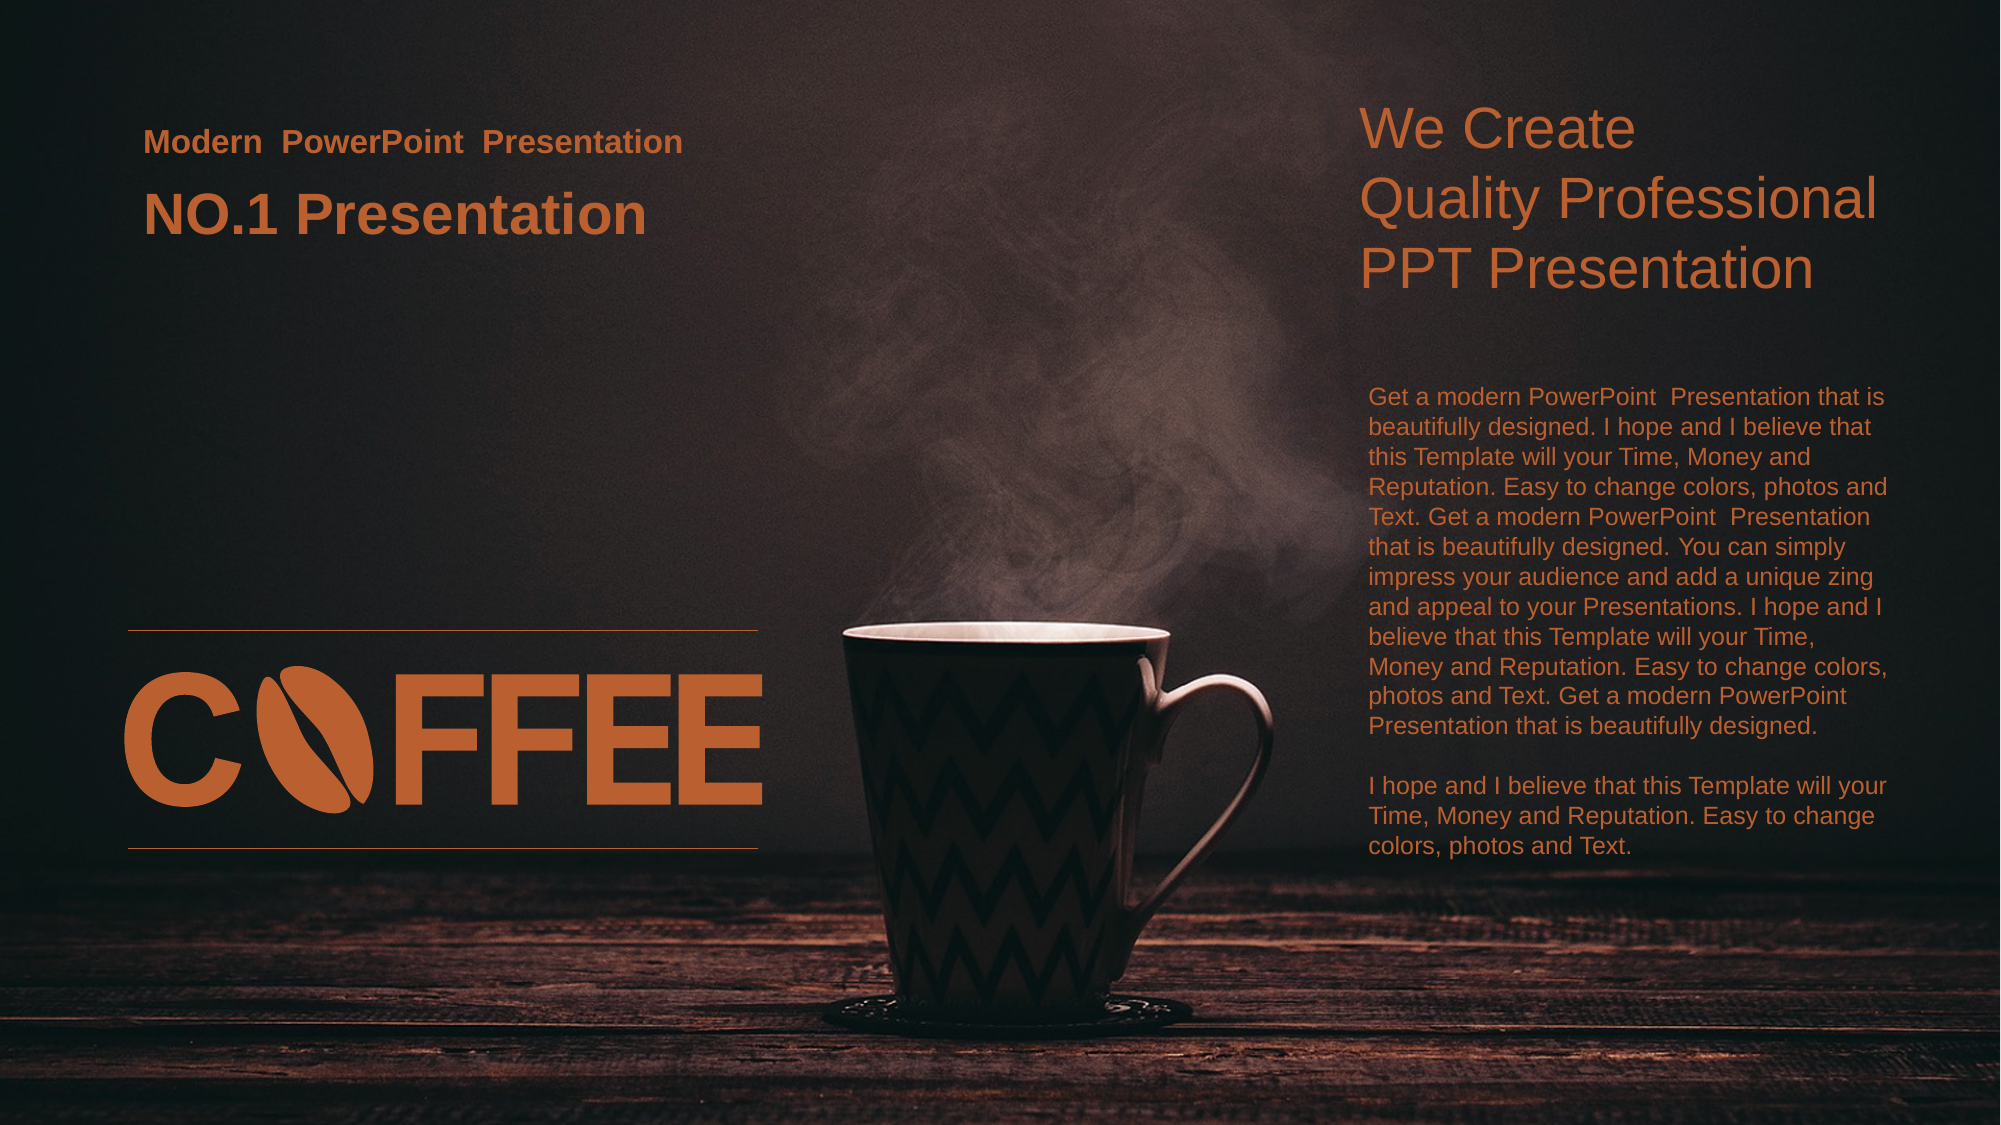

We Create
Quality Professional
PPT Presentation
Modern  PowerPoint  Presentation
NO.1 Presentation
Get a modern PowerPoint  Presentation that is beautifully designed. I hope and I believe that this Template will your Time, Money and Reputation. Easy to change colors, photos and Text. Get a modern PowerPoint  Presentation that is beautifully designed. You can simply impress your audience and add a unique zing and appeal to your Presentations. I hope and I believe that this Template will your Time, Money and Reputation. Easy to change colors, photos and Text. Get a modern PowerPoint  Presentation that is beautifully designed.

I hope and I believe that this Template will your Time, Money and Reputation. Easy to change colors, photos and Text.